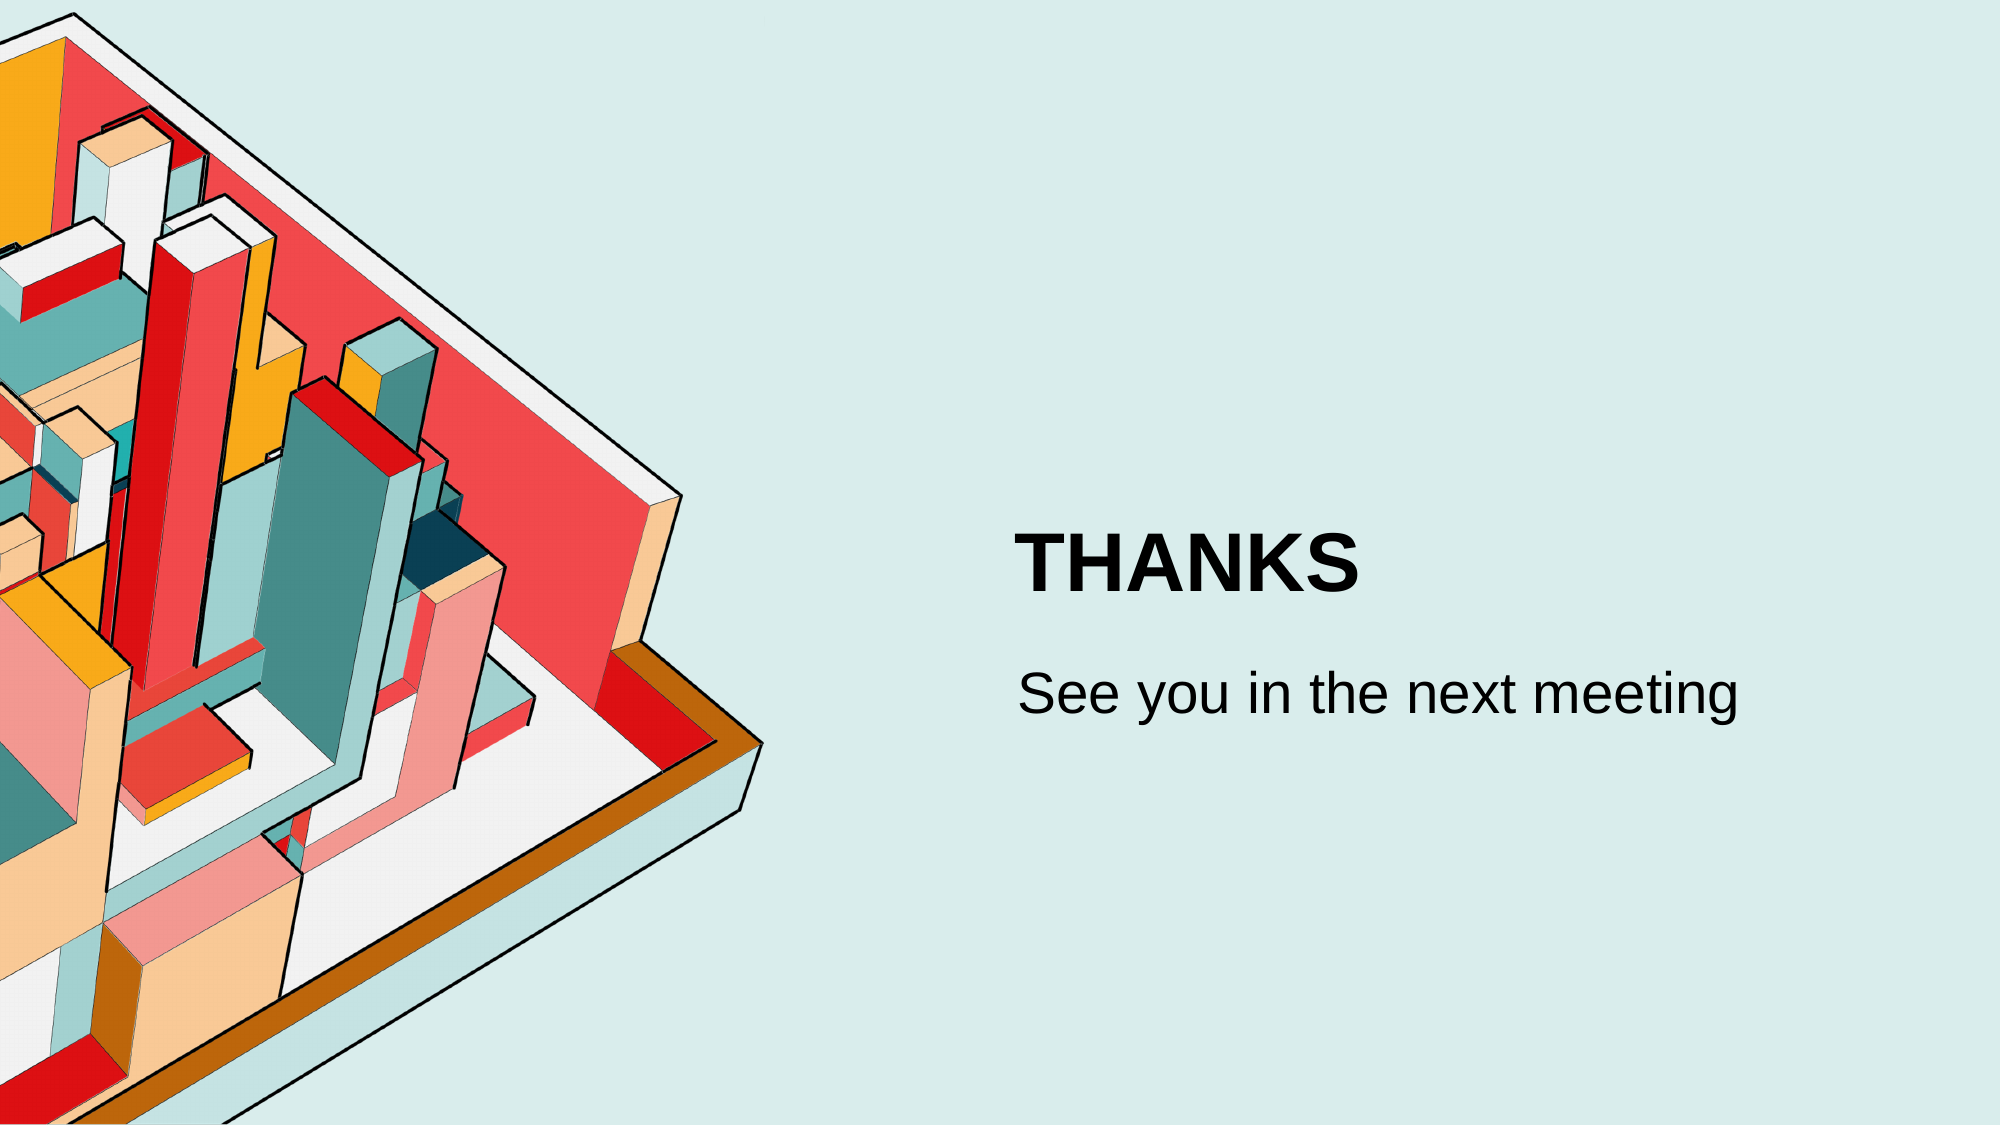

# Thanks
See you in the next meeting